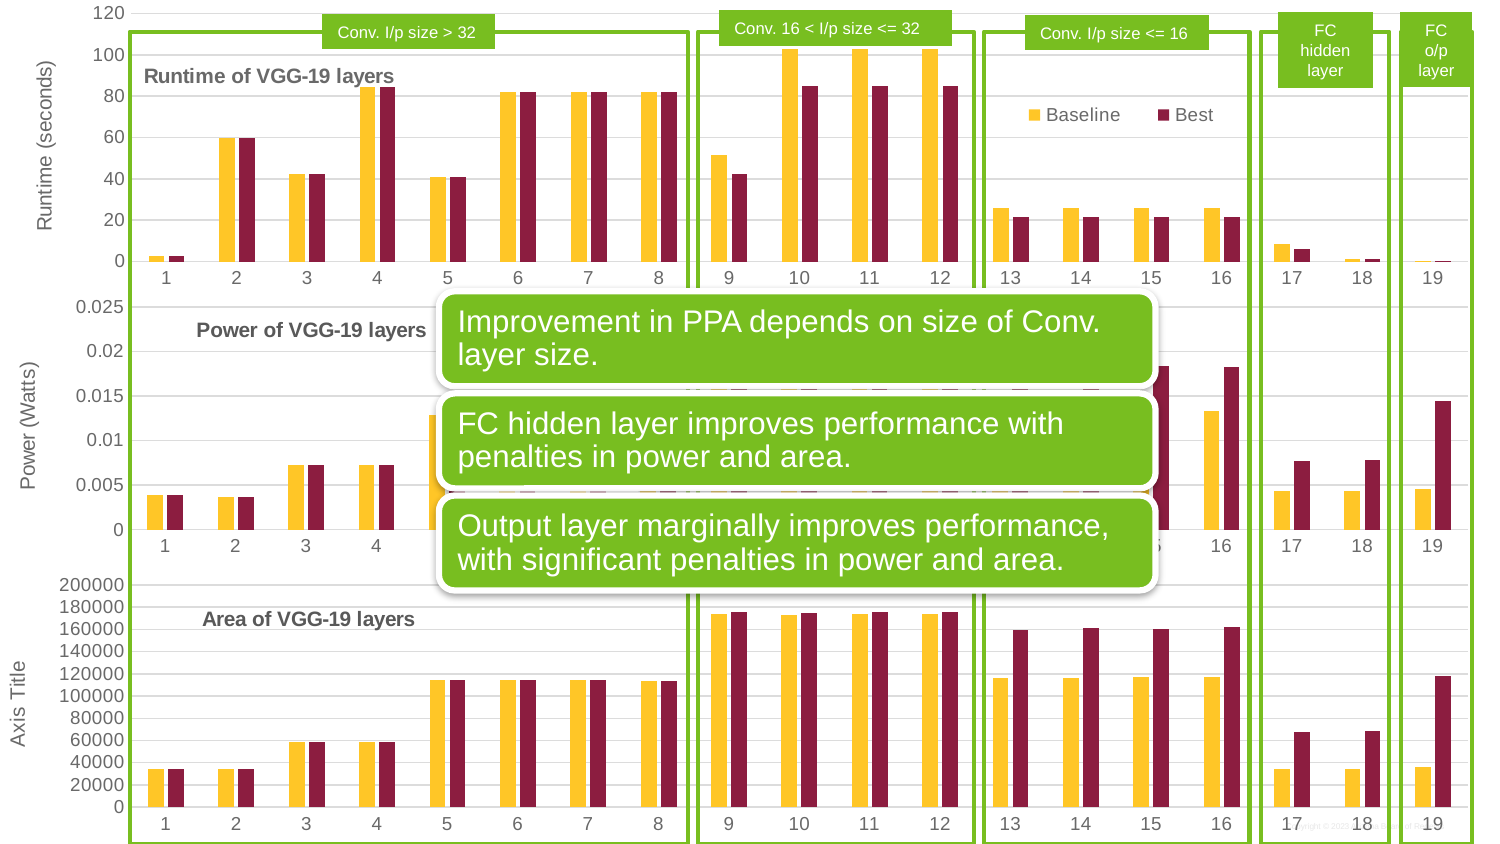

### Chart: Runtime of VGG-19 layers

| Category |  |  |
|---|---|---|
Conv. 16 < I/p size <= 32
FC o/p layer
FC hidden layer
Conv. I/p size > 32
Conv. I/p size <= 16

Improvement in PPA depends on size of Conv. layer size.
FC hidden layer improves performance with penalties in power and area.
Output layer marginally improves performance, with significant penalties in power and area.

### Chart: Power of VGG-19 layers

| Category |  |  |
|---|---|---|

### Chart: Area of VGG-19 layers

| Category |  |  |
|---|---|---|